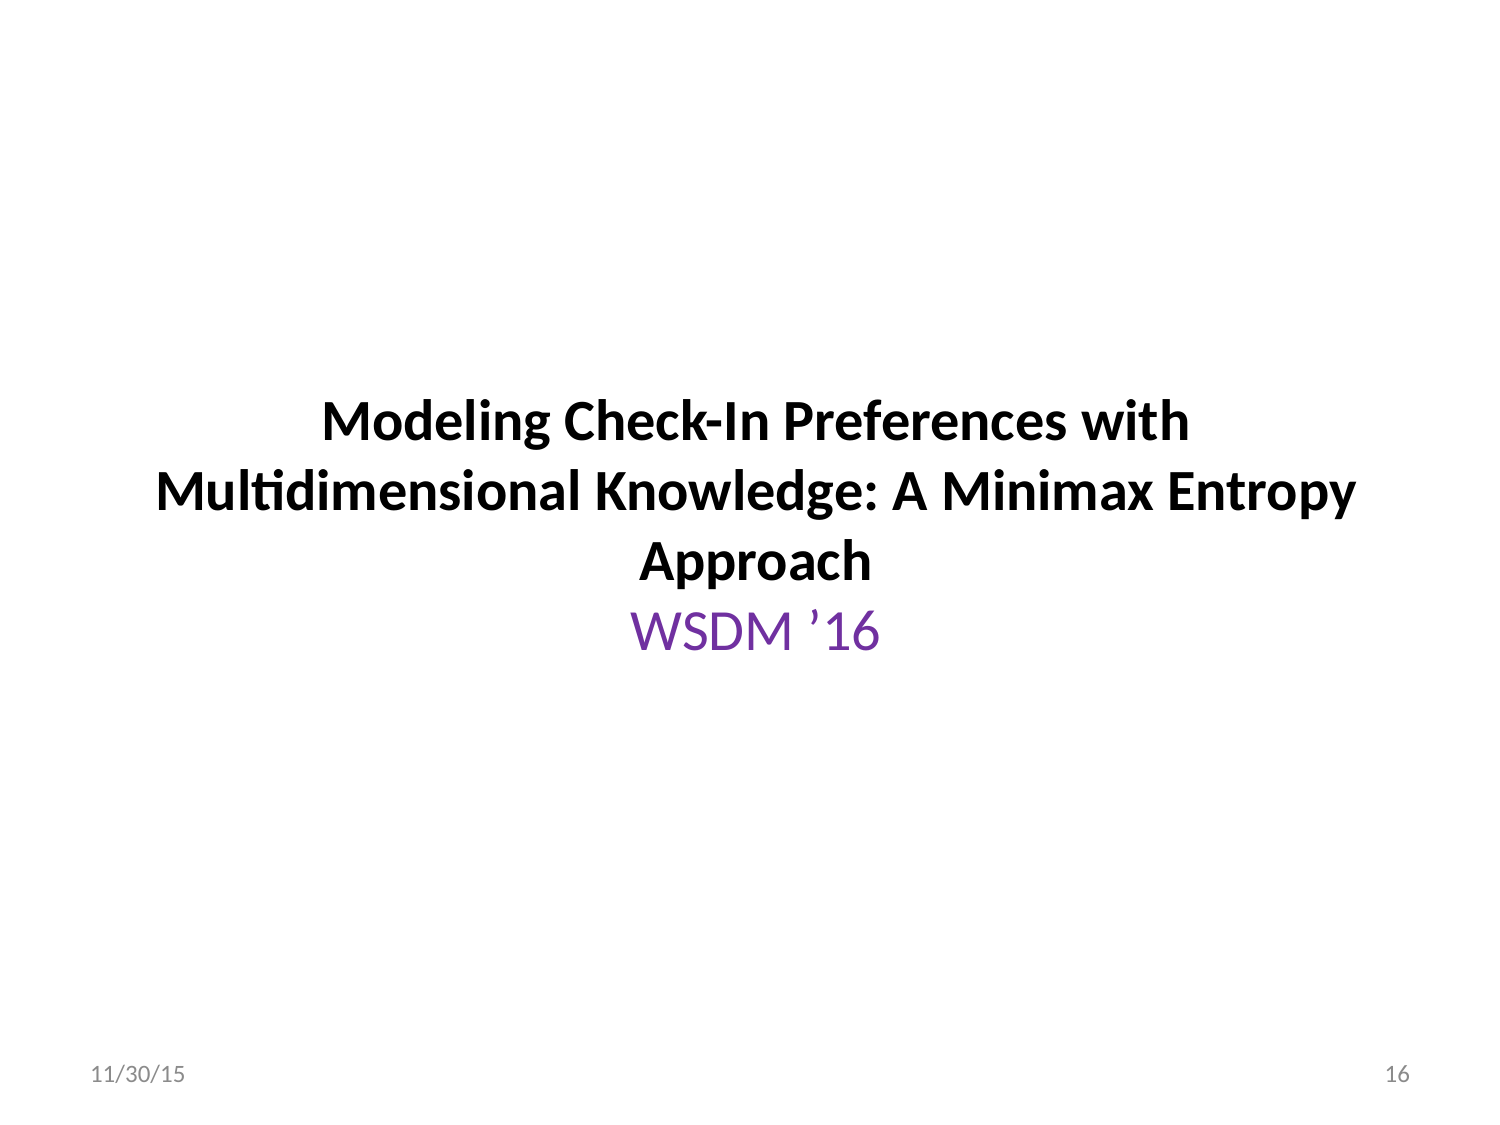

# Modeling Check-In Preferences with Multidimensional Knowledge: A Minimax Entropy Approach WSDM ’16
11/30/15
16